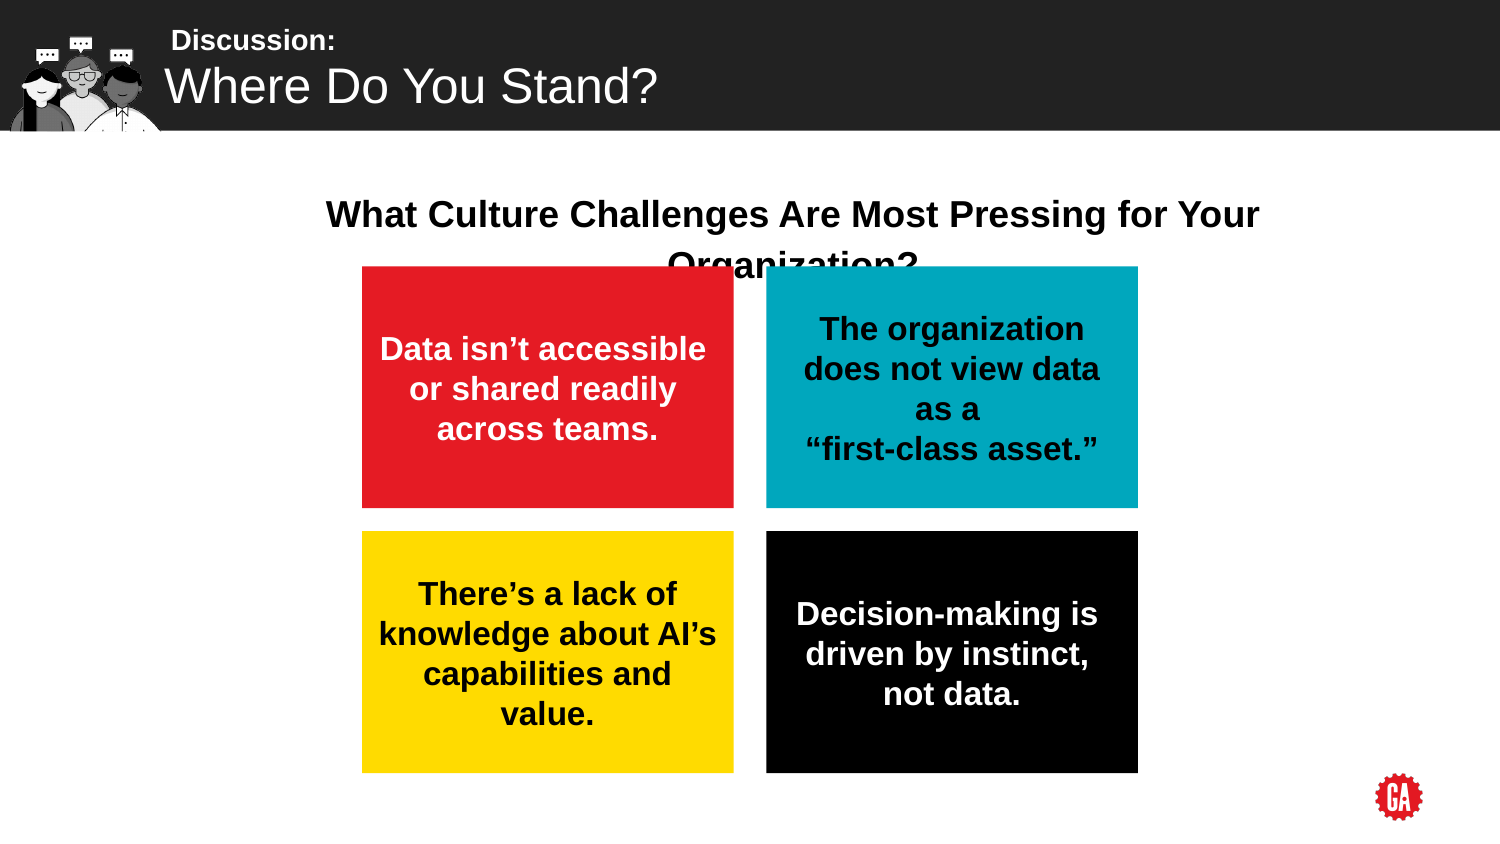

# Where Do You Stand?
What Culture Challenges Are Most Pressing for Your Organization?
Data isn’t accessible
or shared readily
across teams.
The organization does not view data as a
“first-class asset.”
There’s a lack of knowledge about AI’s capabilities and value.
Decision-making is
driven by instinct,
not data.